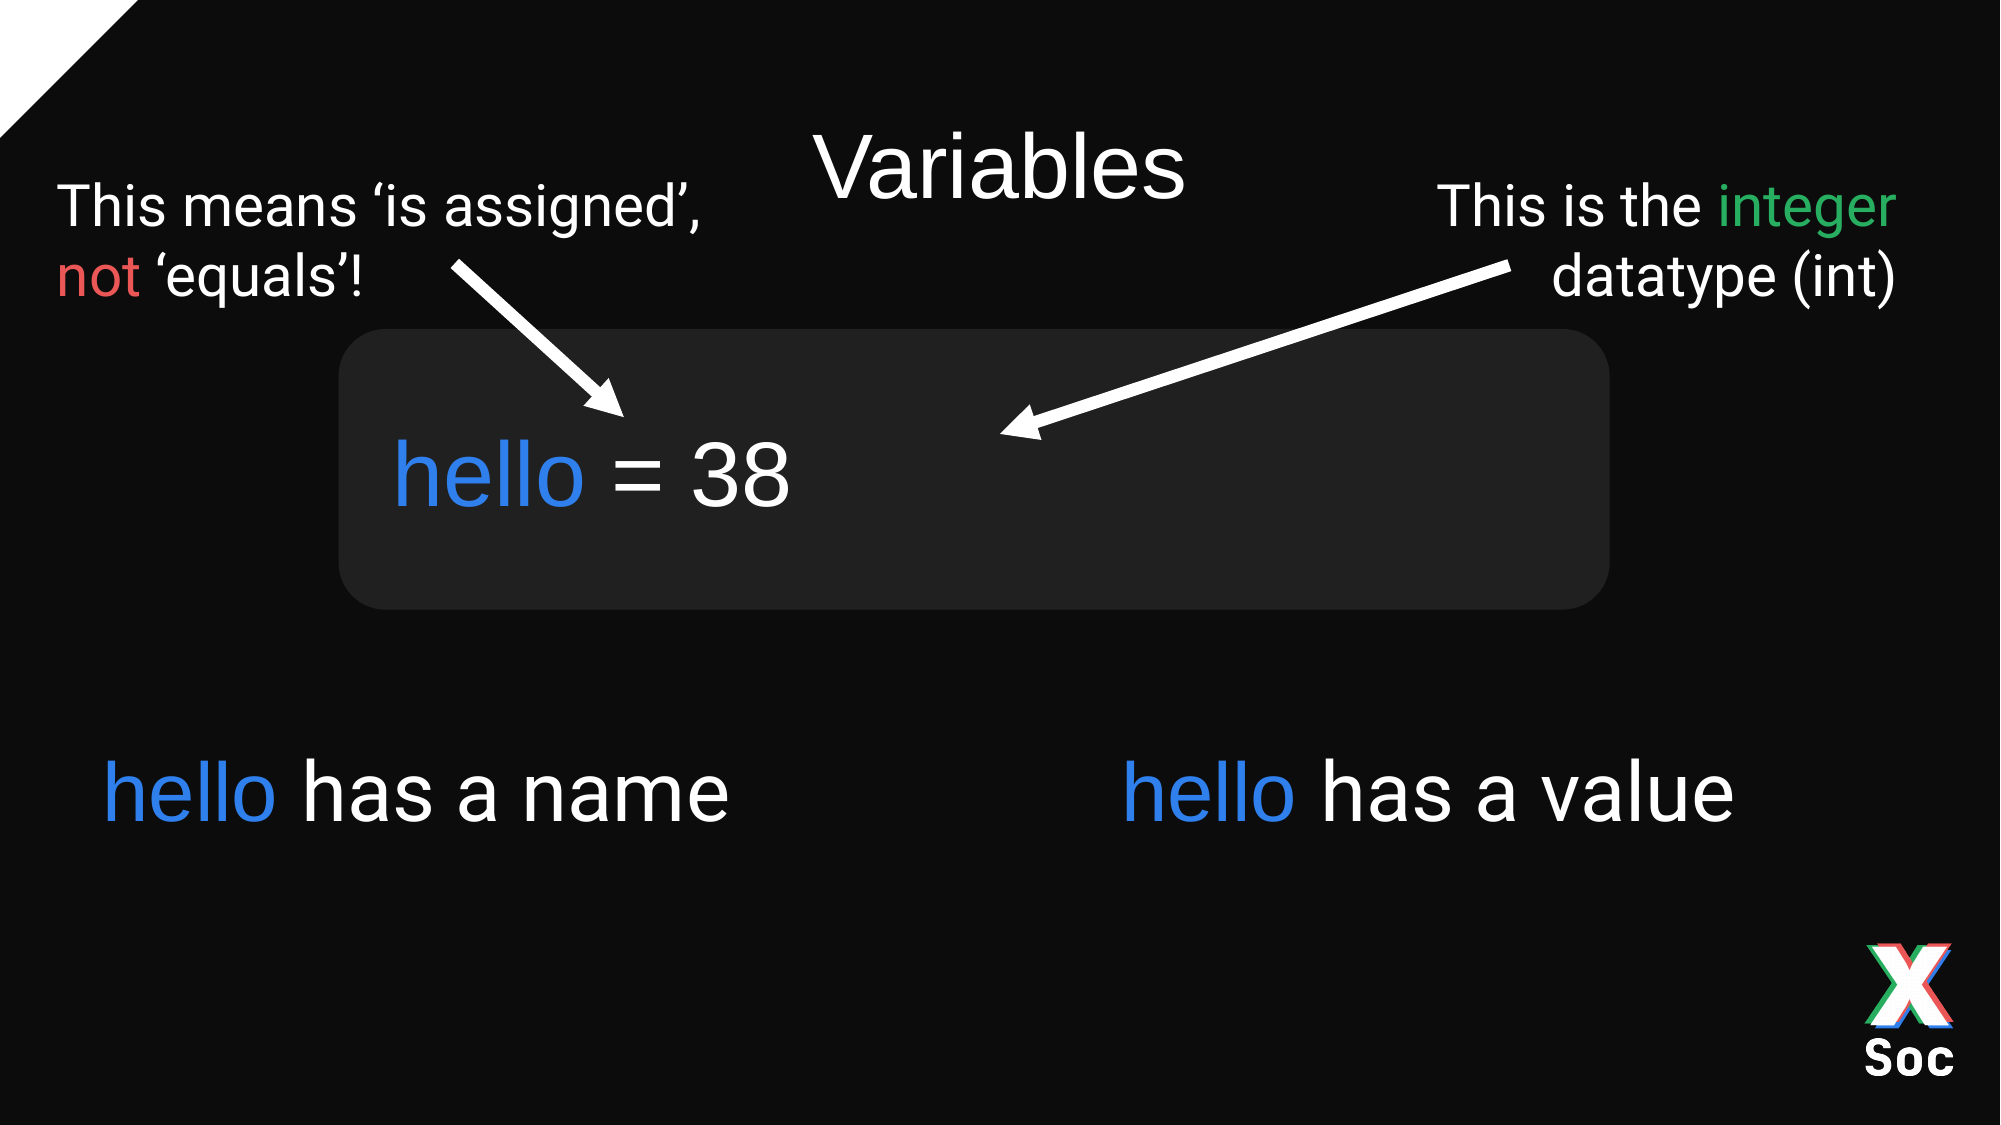

# Variables
This means ‘is assigned’, not ‘equals’!
This is the integer
datatype (int)
 hello = 38
hello has a name
hello has a value